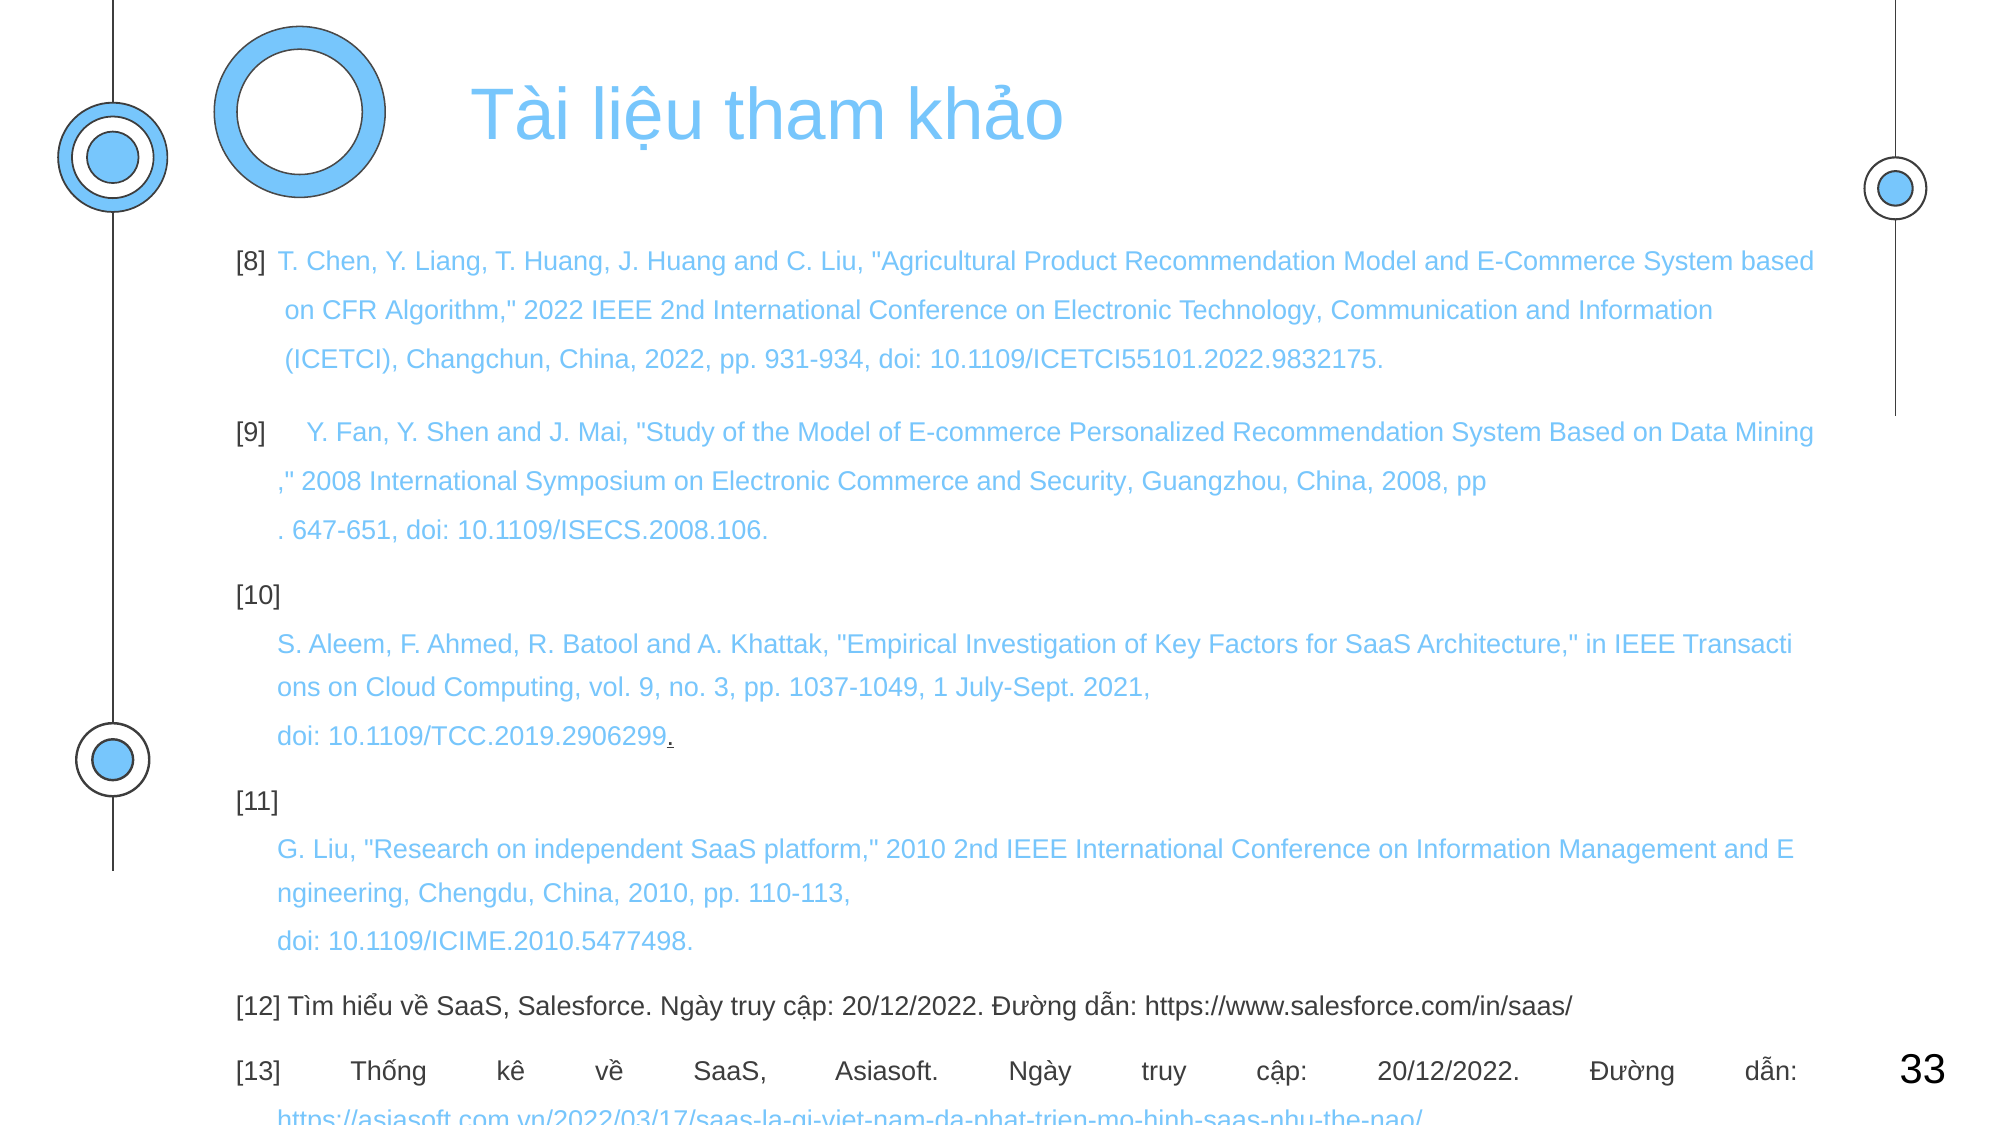

# Tài liệu tham khảo
[8] T. Chen, Y. Liang, T. Huang, J. Huang and C. Liu, "Agricultural Product Recommendation Model and E-Commerce System based on CFR Algorithm," 2022 IEEE 2nd International Conference on Electronic Technology, Communication and Information (ICETCI), Changchun, China, 2022, pp. 931-934, doi: 10.1109/ICETCI55101.2022.9832175.
[9] Y. Fan, Y. Shen and J. Mai, "Study of the Model of E-commerce Personalized Recommendation System Based on Data Mining," 2008 International Symposium on Electronic Commerce and Security, Guangzhou, China, 2008, pp. 647-651, doi: 10.1109/ISECS.2008.106.
[10] S. Aleem, F. Ahmed, R. Batool and A. Khattak, "Empirical Investigation of Key Factors for SaaS Architecture," in IEEE Transactions on Cloud Computing, vol. 9, no. 3, pp. 1037-1049, 1 July-Sept. 2021, doi: 10.1109/TCC.2019.2906299.
[11] G. Liu, "Research on independent SaaS platform," 2010 2nd IEEE International Conference on Information Management and Engineering, Chengdu, China, 2010, pp. 110-113, doi: 10.1109/ICIME.2010.5477498.
[12] Tìm hiểu về SaaS, Salesforce. Ngày truy cập: 20/12/2022. Đường dẫn: https://www.salesforce.com/in/saas/
[13] Thống kê về SaaS, Asiasoft. Ngày truy cập: 20/12/2022. Đường dẫn: https://asiasoft.com.vn/2022/03/17/saas-la-gi-viet-nam-da-phat-trien-mo-hinh-saas-nhu-the-nao/
[14] Das, Debashis & Sahoo, Laxman & Datta, Sujoy. (2017). A Survey on Recommendation System. International Journal of Computer Applications. 160. 6-10. 10.5120/ijca2017913081.
33